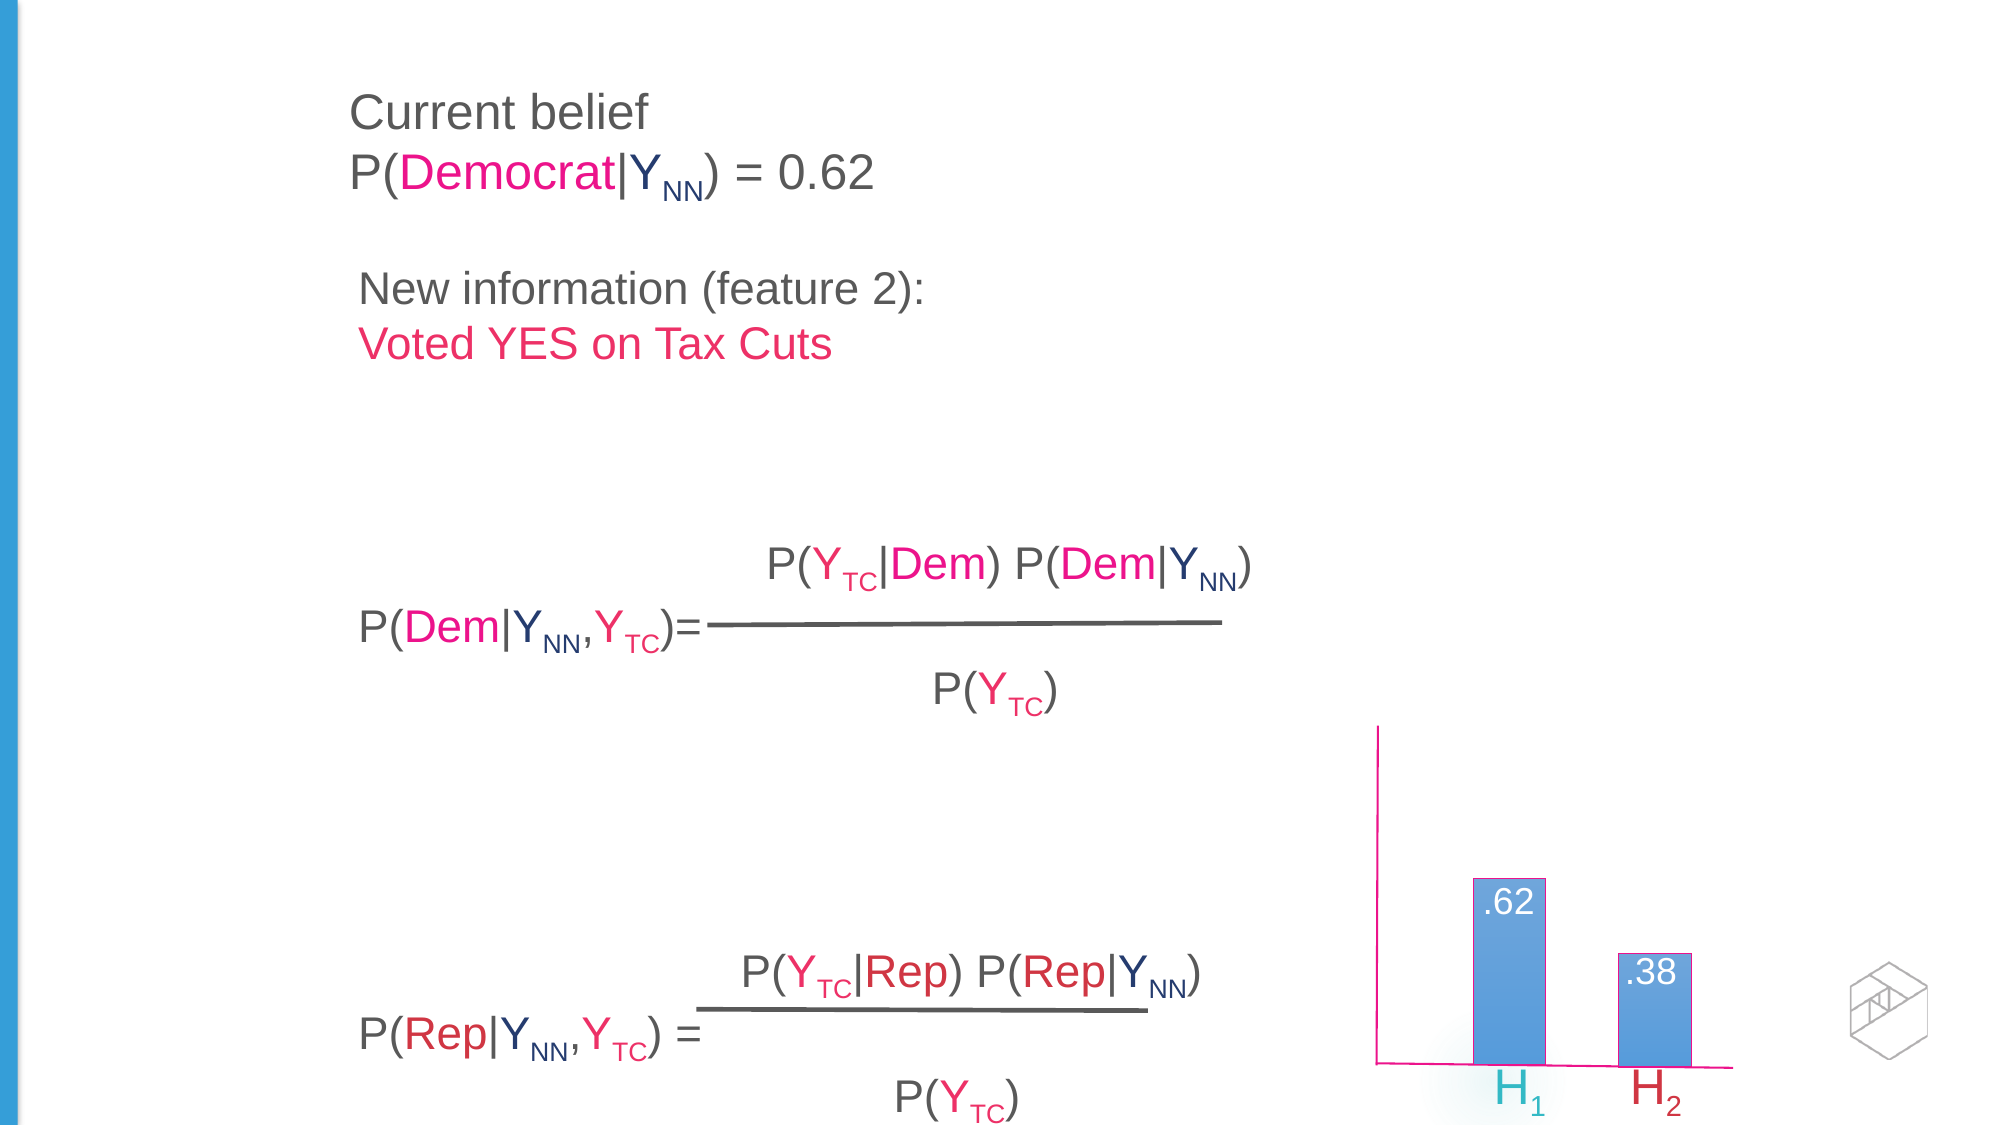

Current belief
P(Democrat|YNN) = 0.62
New information (feature 2):
Voted YES on Tax Cuts

                                P(YTC|Dem) P(Dem|YNN)
P(Dem|YNN,YTC)=
                                             P(YTC)

                              P(YTC|Rep) P(Rep|YNN)
P(Rep|YNN,YTC) =
                                          P(YTC)

.62

.38

H1          H2